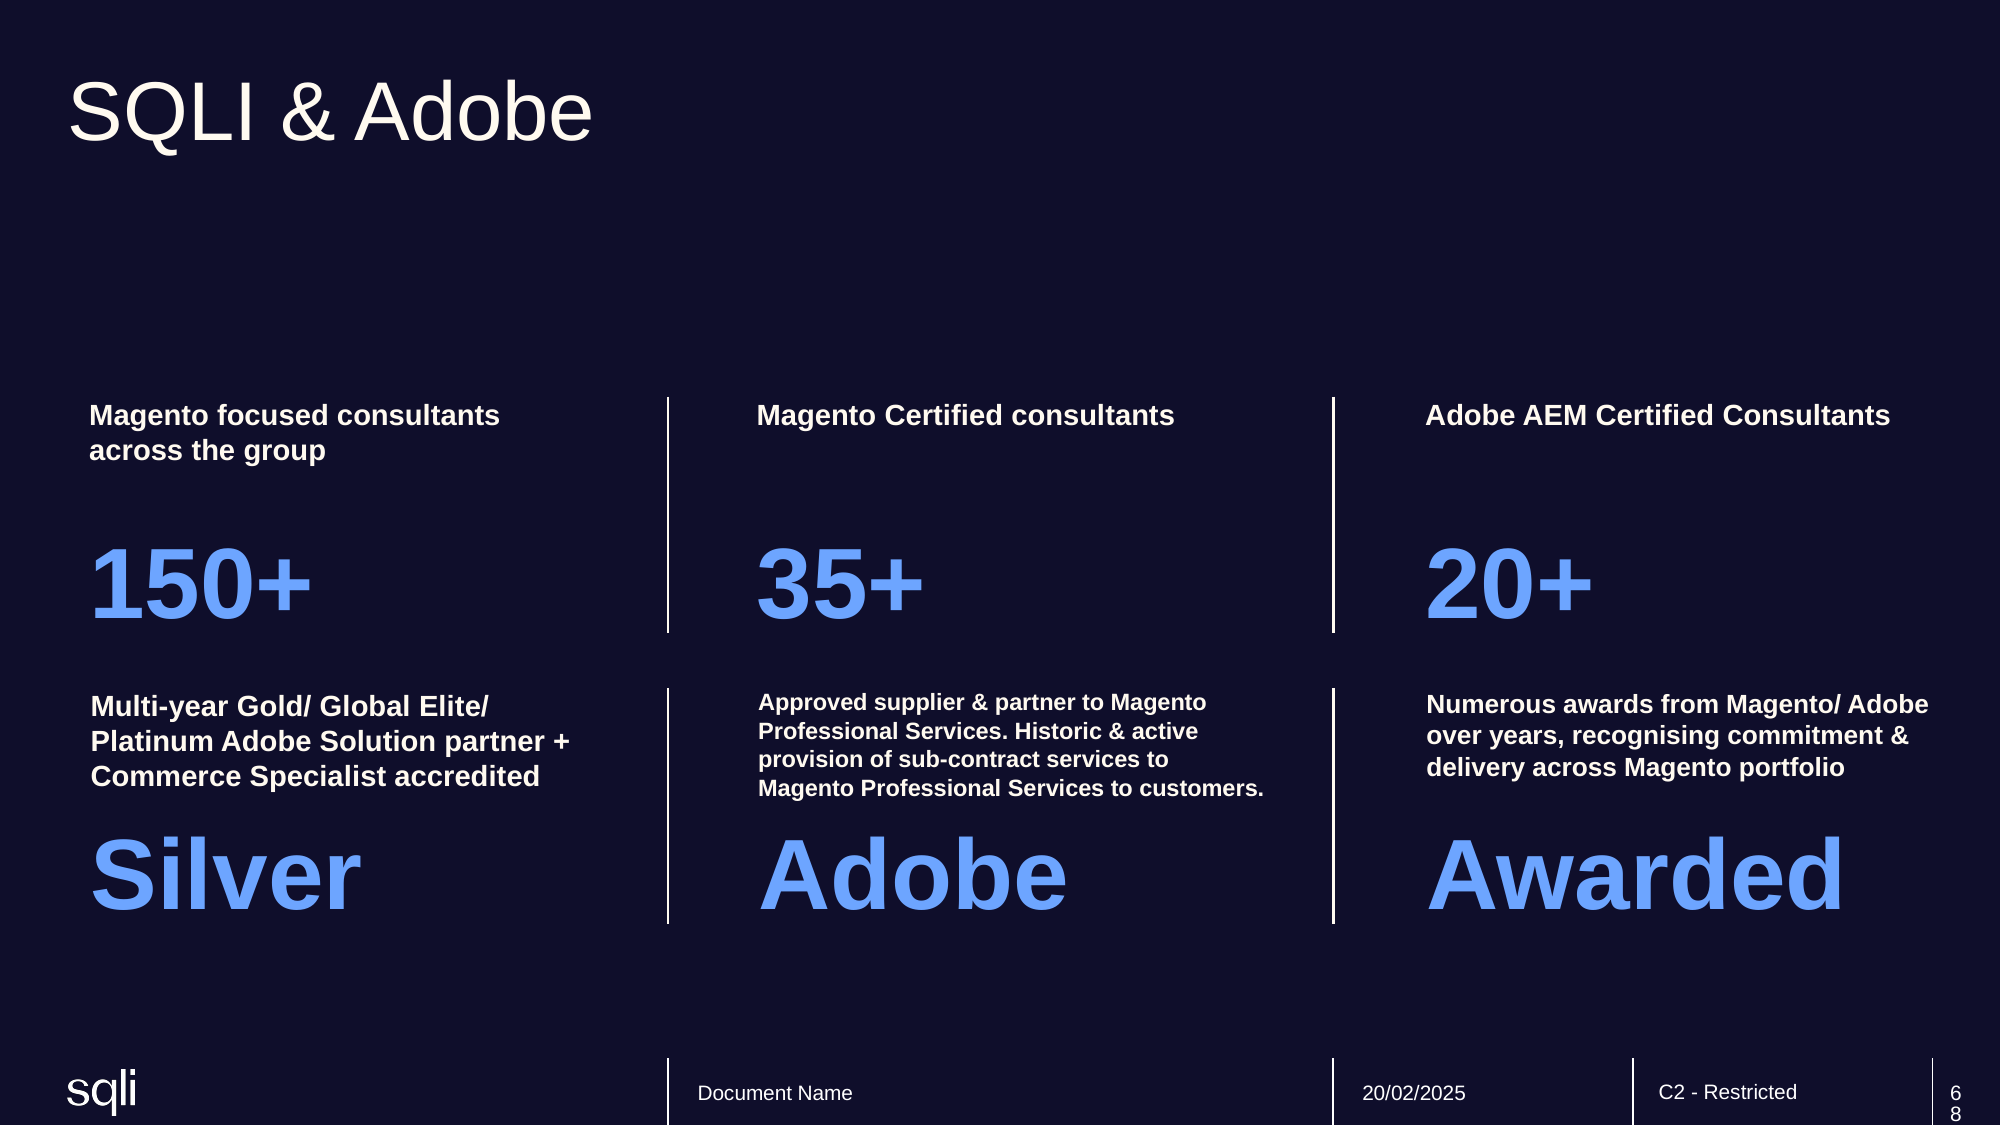

# SQLI & Adobe
Magento focused consultants across the group
Magento Certified consultants
Adobe AEM Certified Consultants
150+
35+
20+
Multi-year Gold/ Global Elite/ Platinum Adobe Solution partner + Commerce Specialist accredited
Approved supplier & partner to Magento Professional Services. Historic & active provision of sub-contract services to Magento Professional Services to customers.
Numerous awards from Magento/ Adobe over years, recognising commitment & delivery across Magento portfolio
Silver
Adobe
Awarded
Document Name
20/02/2025
68